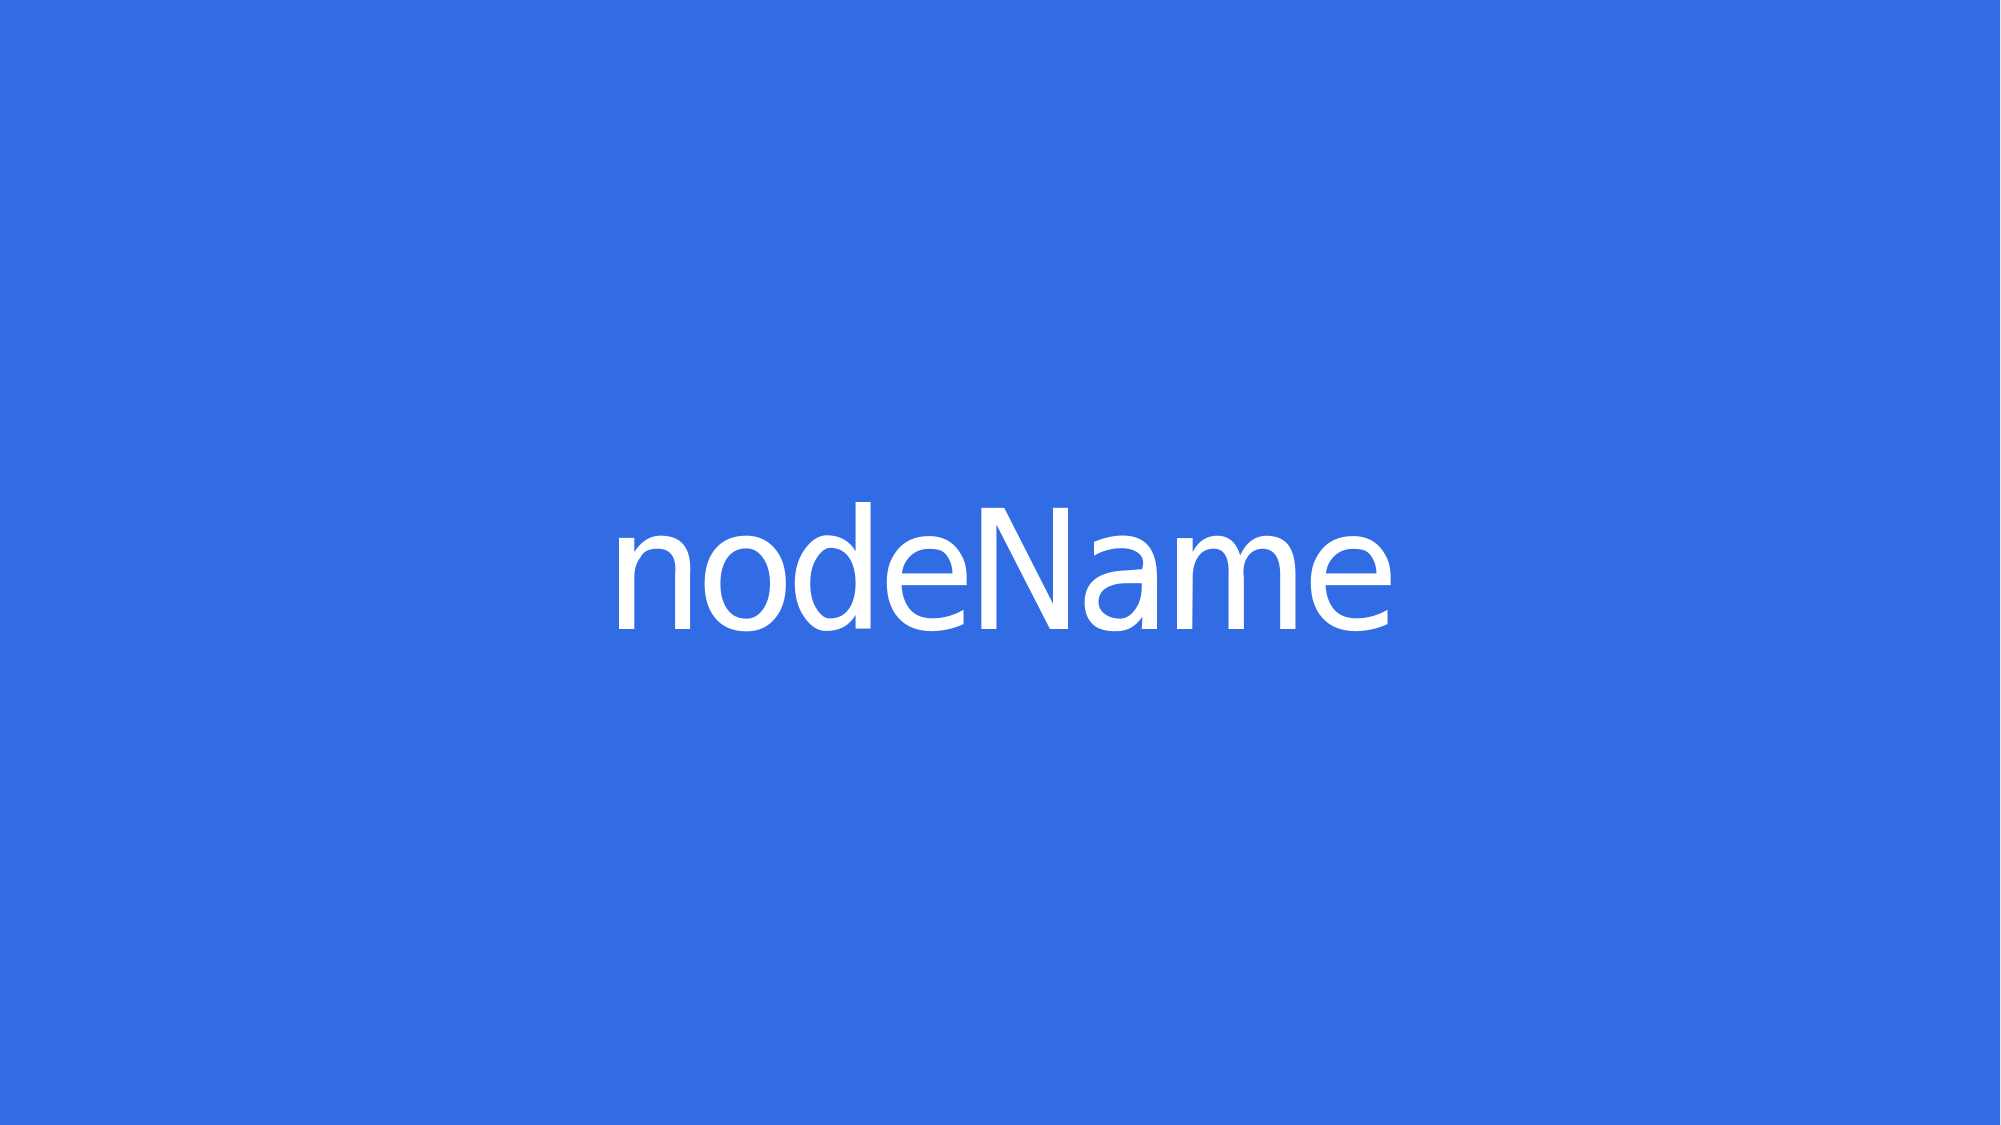

# nodeName
Copyright © Thinknyx Technologies LLP